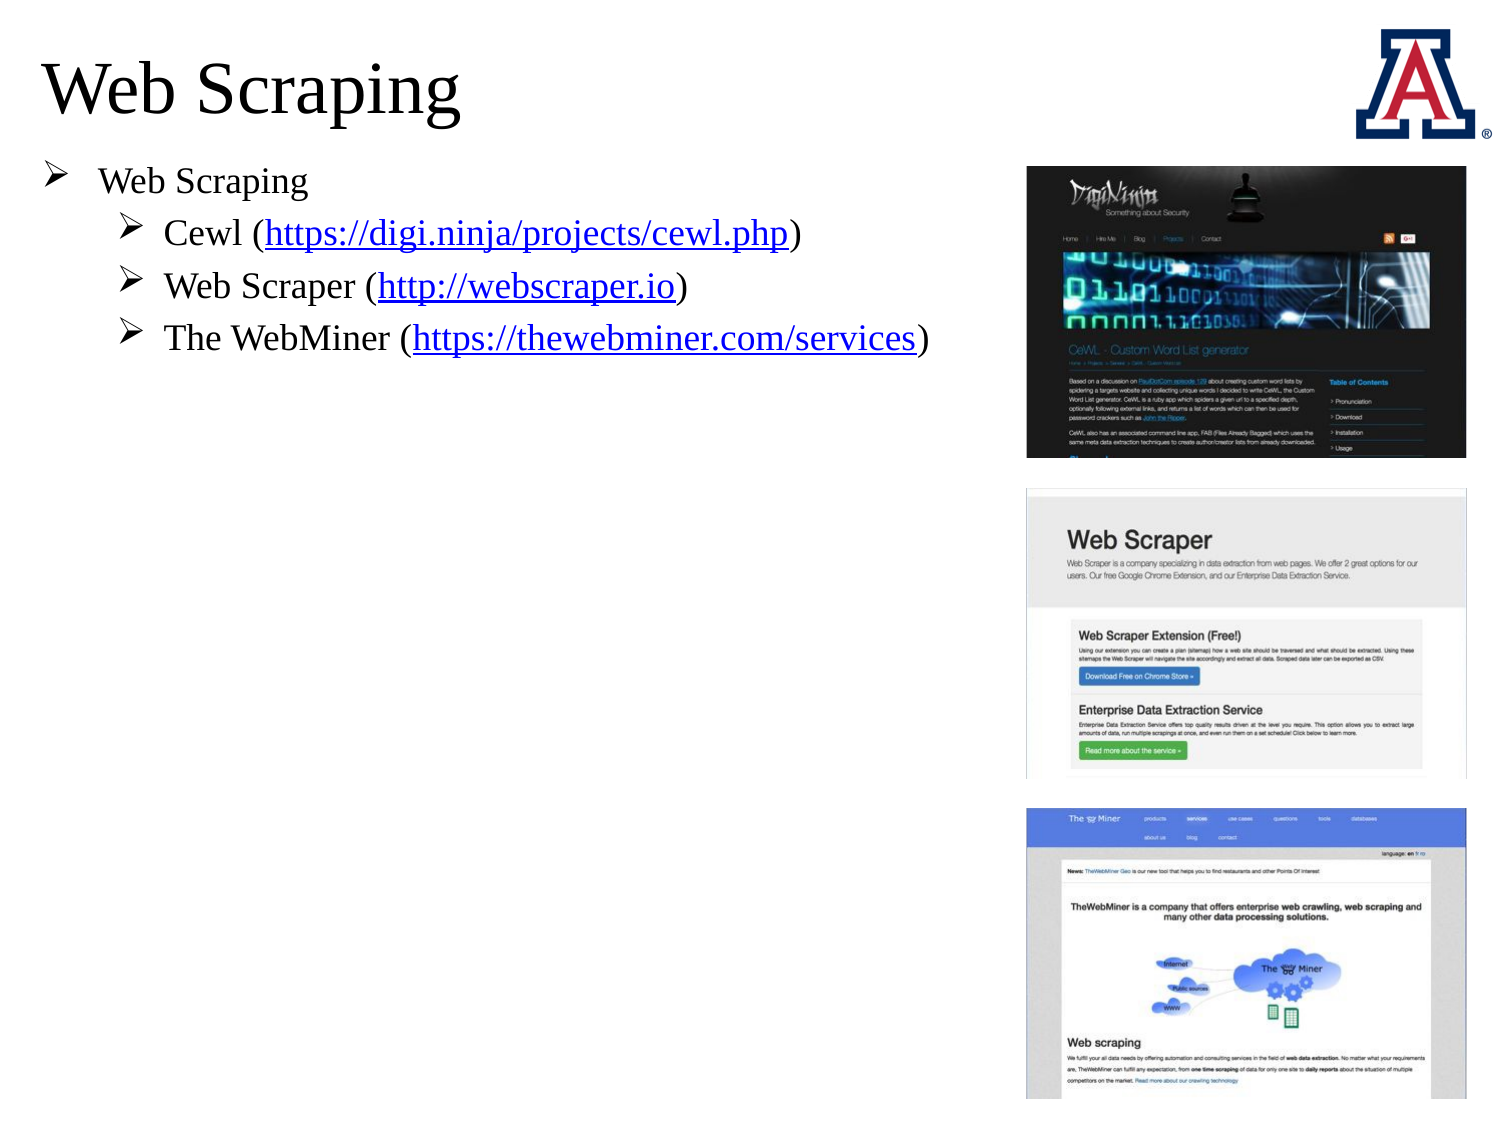

# Web Scraping
Web Scraping
Cewl (https://digi.ninja/projects/cewl.php)
Web Scraper (http://webscraper.io)
The WebMiner (https://thewebminer.com/services)